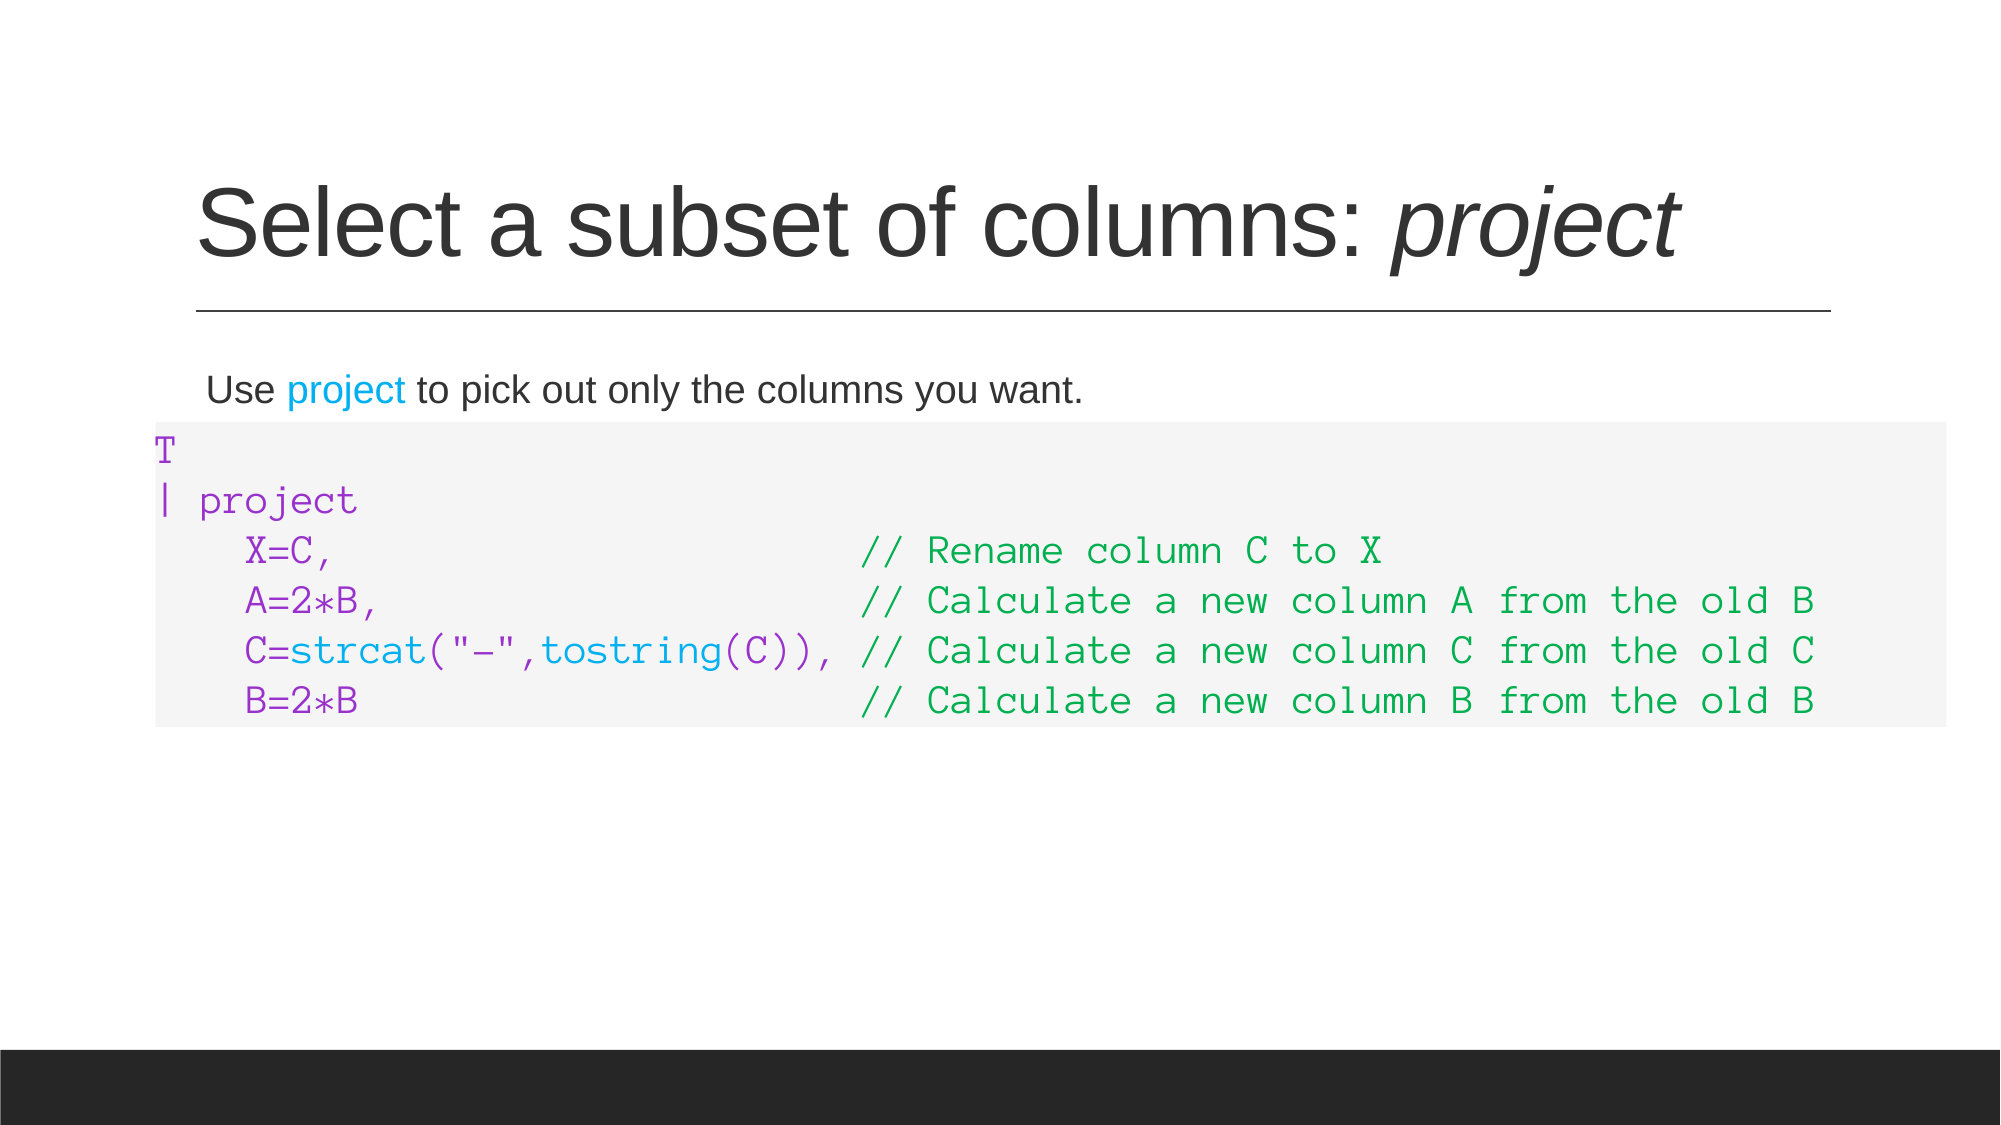

# Select a subset of columns: project
Use project to pick out only the columns you want.
T
| project
    X=C,                       // Rename column C to X
    A=2*B,                     // Calculate a new column A from the old B
    C=strcat("-",tostring(C)), // Calculate a new column C from the old C
    B=2*B                      // Calculate a new column B from the old B